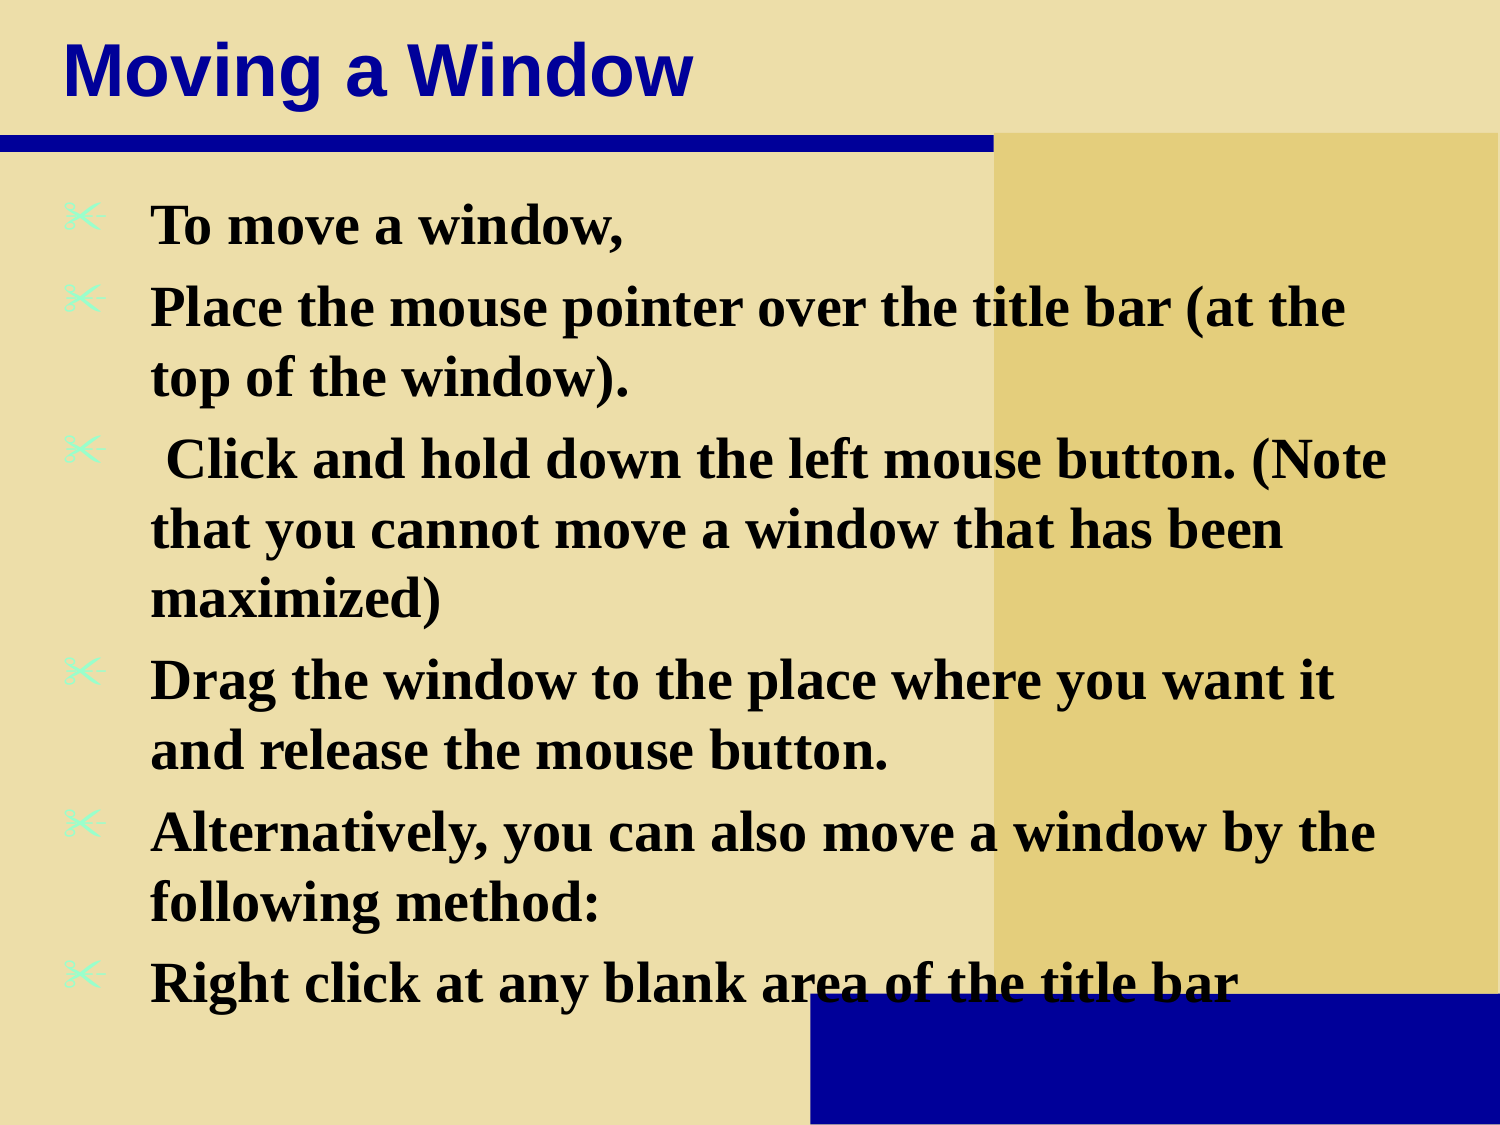

# Moving a Window
To move a window,
Place the mouse pointer over the title bar (at the top of the window).
 Click and hold down the left mouse button. (Note that you cannot move a window that has been maximized)
Drag the window to the place where you want it and release the mouse button.
Alternatively, you can also move a window by the following method:
Right click at any blank area of the title bar